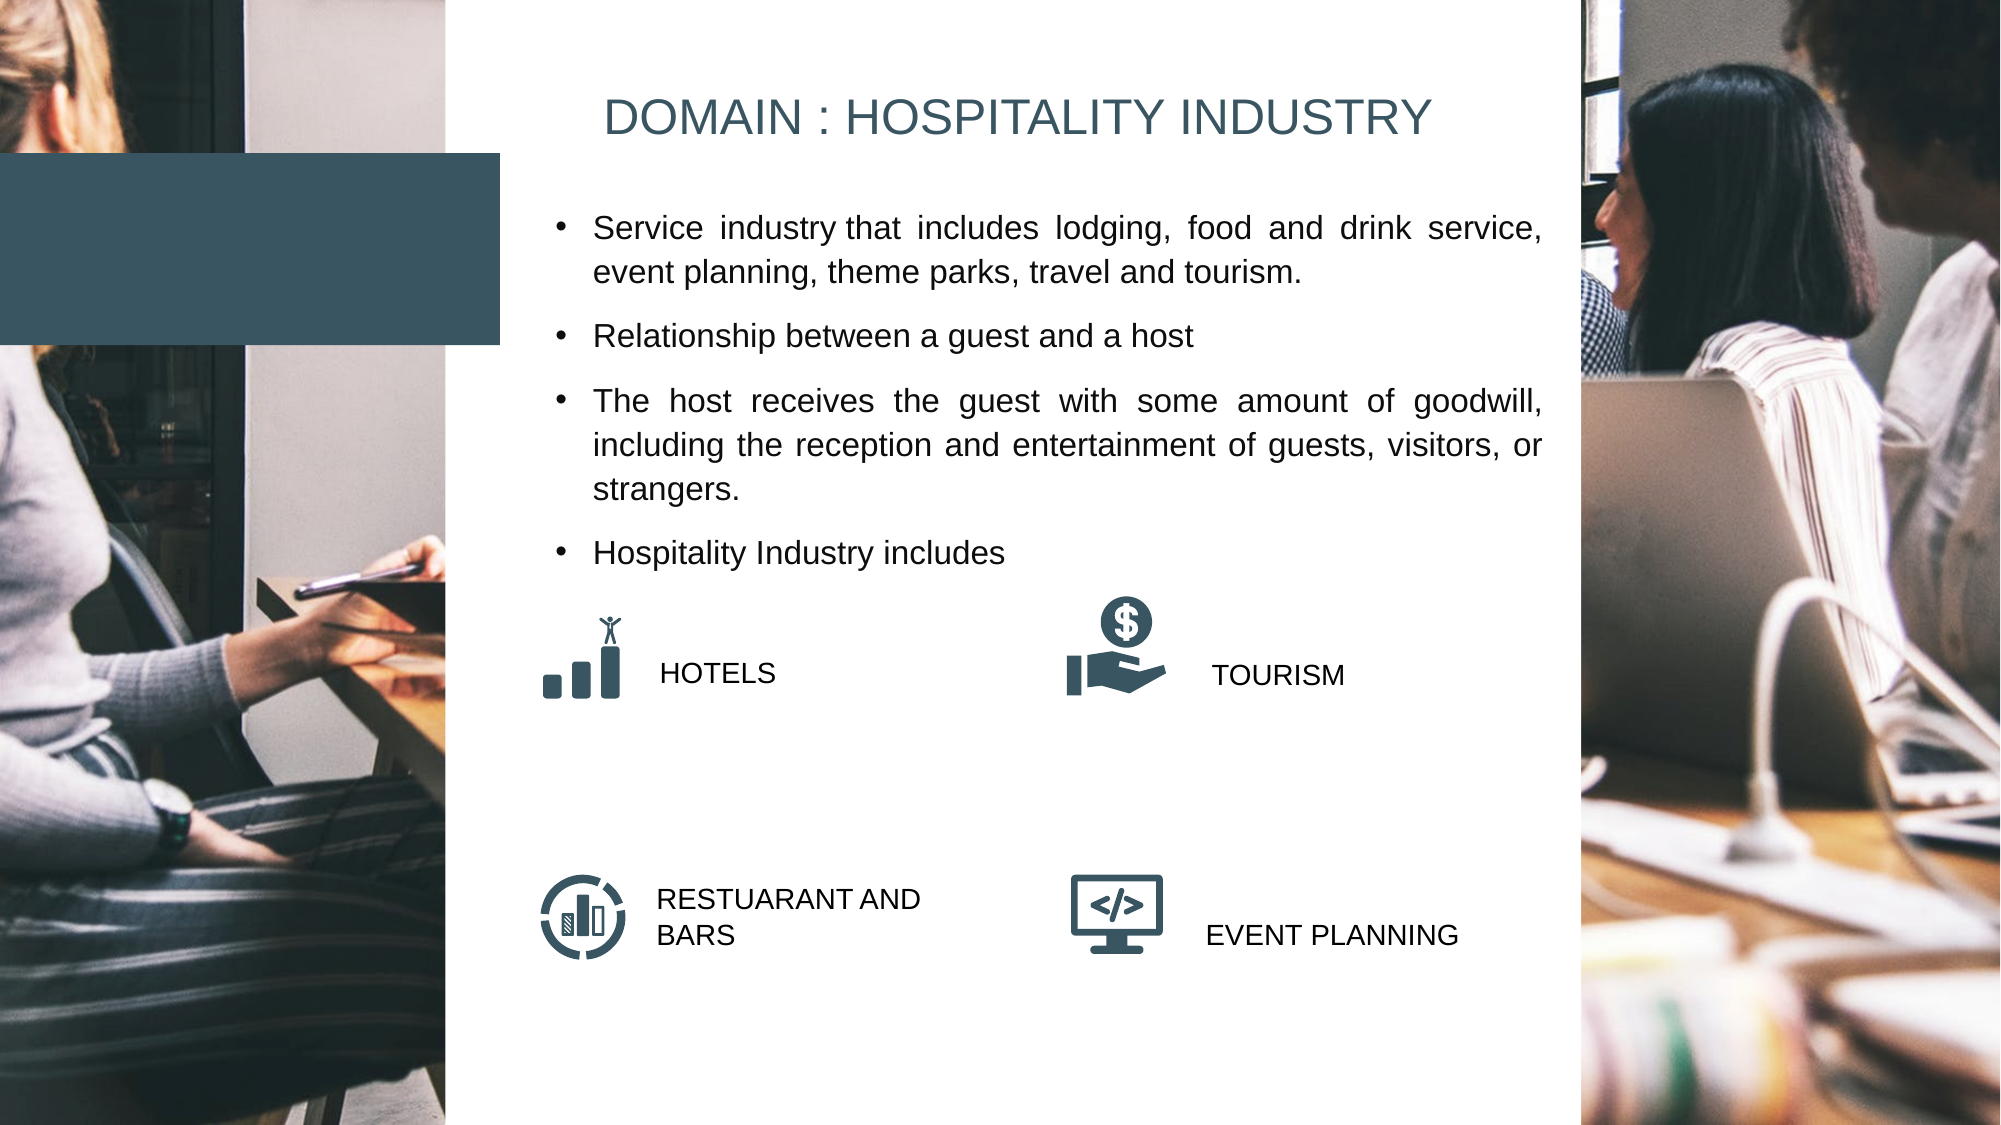

DOMAIN : HOSPITALITY INDUSTRY

Service industry that includes lodging, food and drink service, event planning, theme parks, travel and tourism.
Relationship between a guest and a host
The host receives the guest with some amount of goodwill, including the reception and entertainment of guests, visitors, or strangers.
Hospitality Industry includes

HOTELS
TOURISM

RESTUARANT AND BARS
EVENT PLANNING